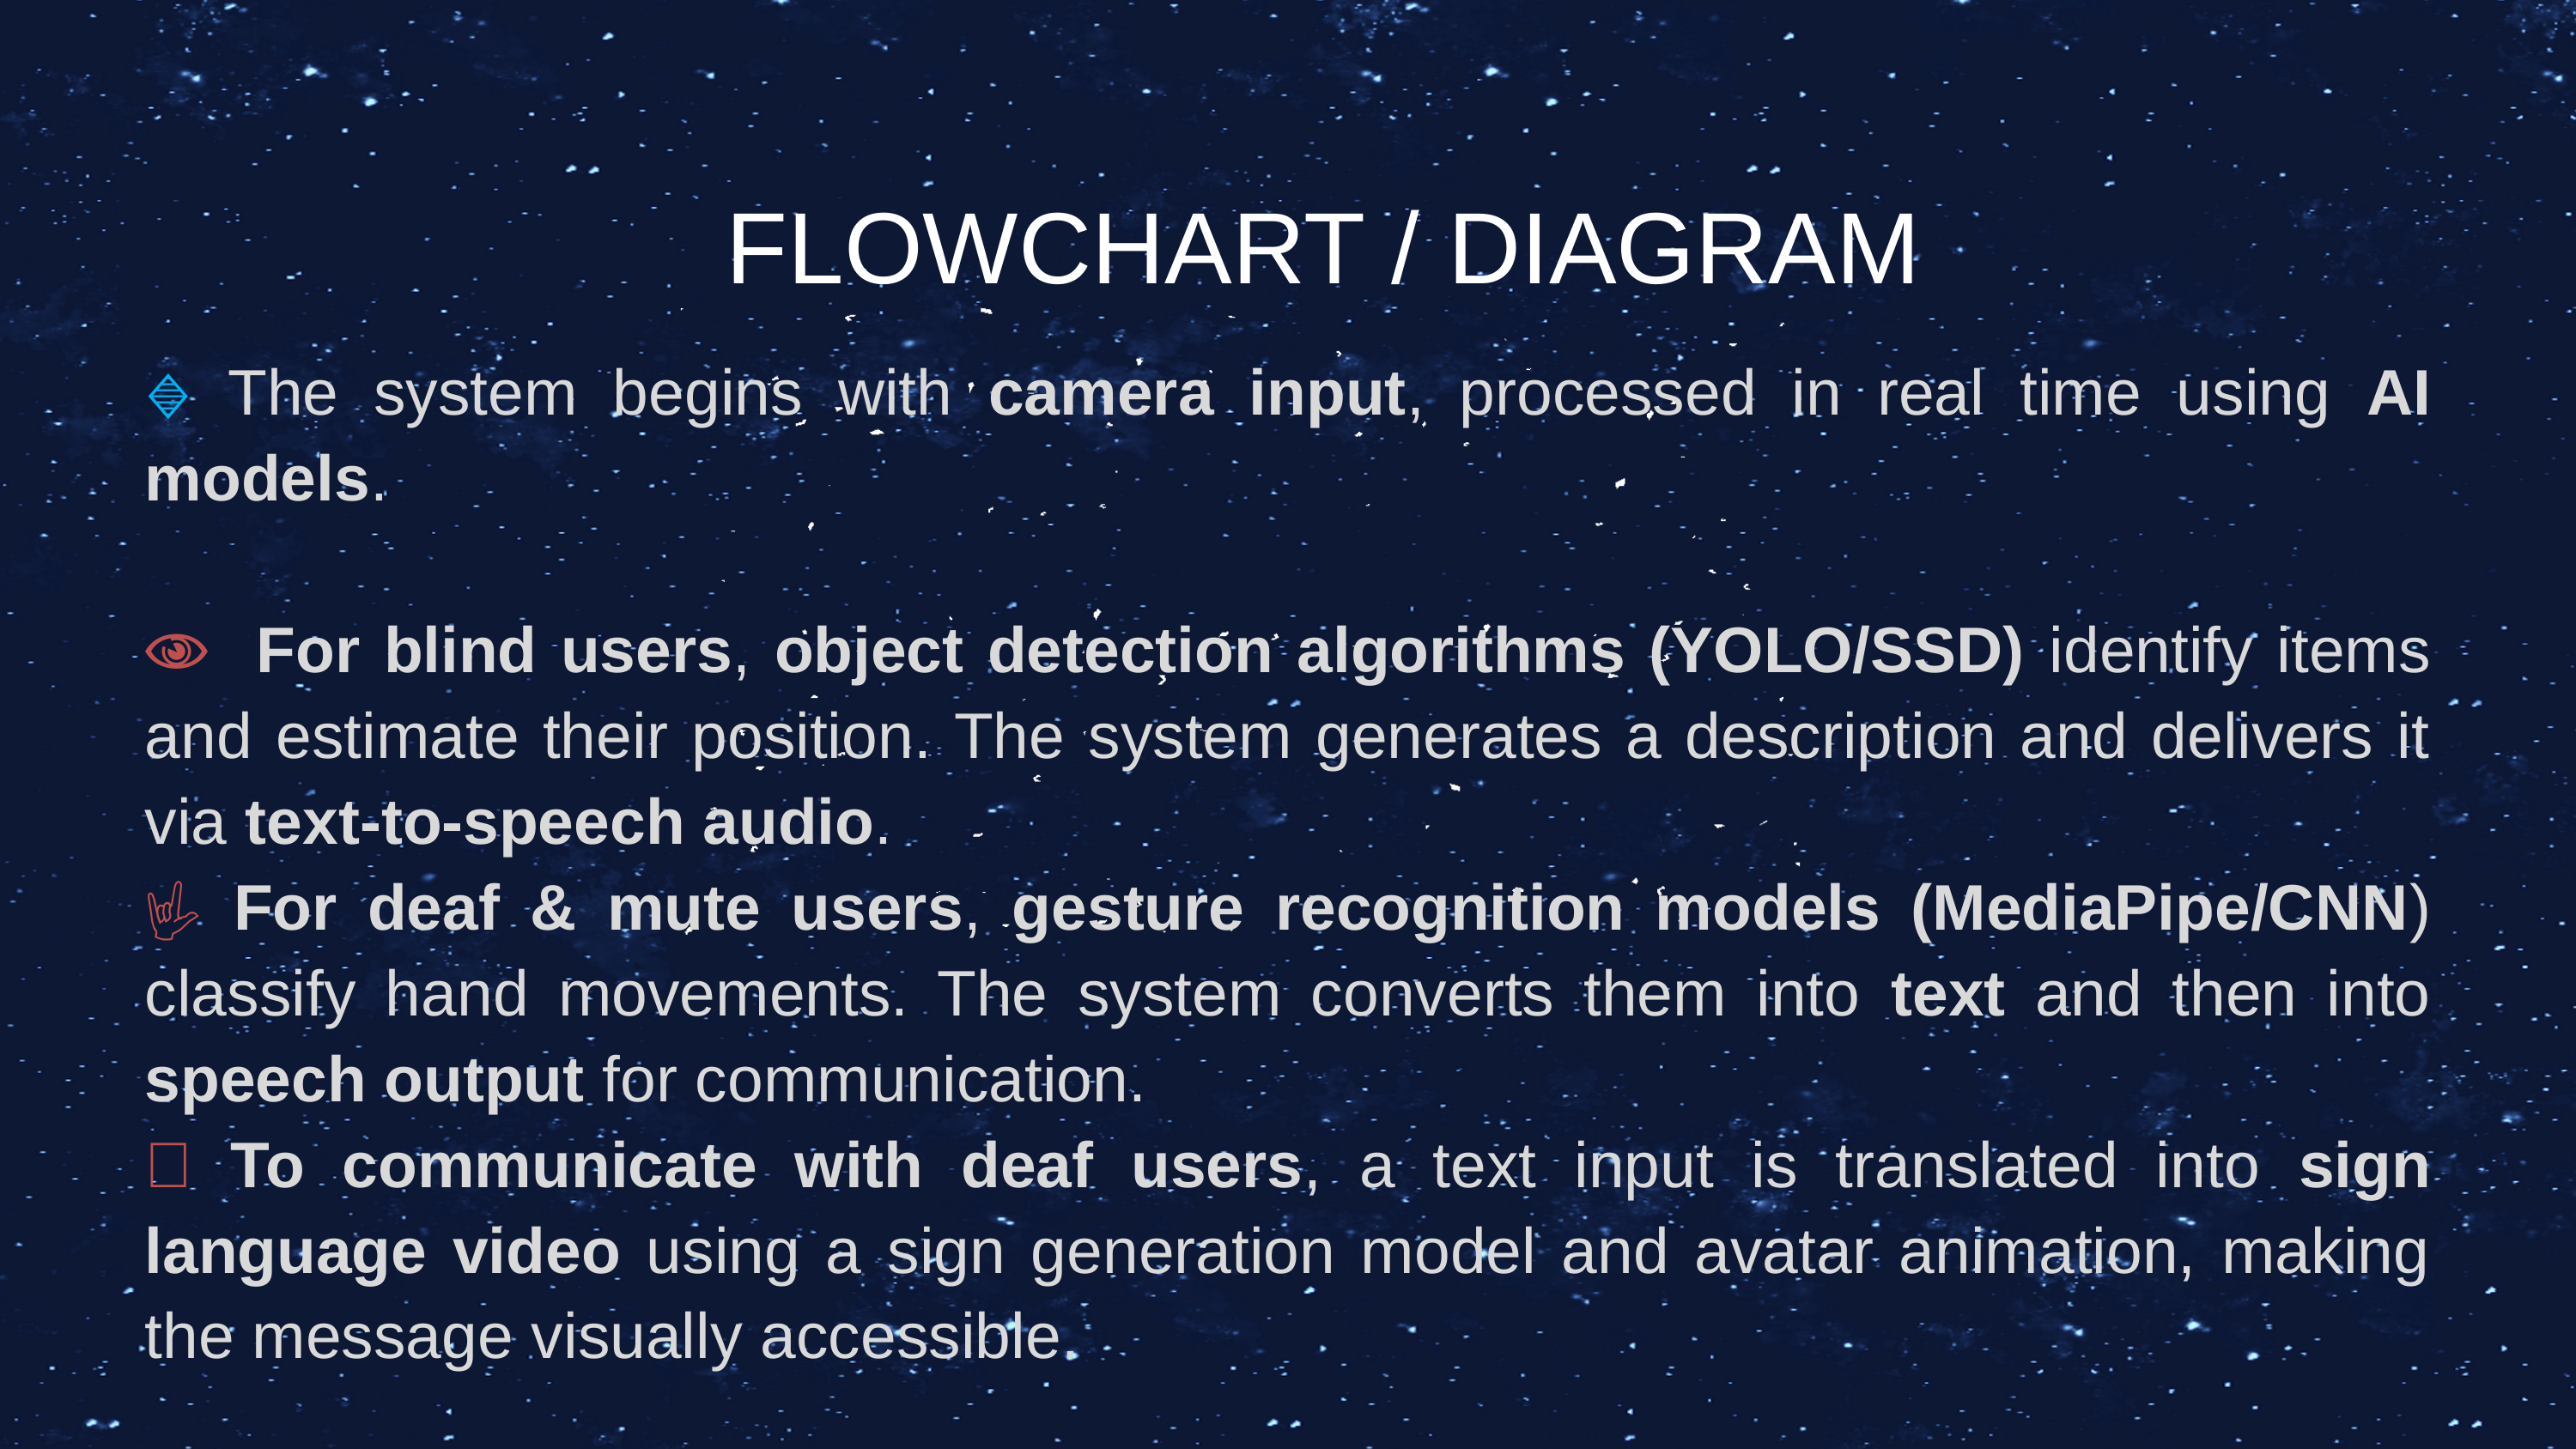

FLOWCHART / DIAGRAM

🔹 The system begins with camera input, processed in real time using AI models.

👁  For blind users, object detection algorithms (YOLO/SSD) identify items and estimate their position. The system generates a description and delivers it via text-to-speech audio.
🤟 For deaf & mute users, gesture recognition models (MediaPipe/CNN) classify hand movements. The system converts them into text and then into speech output for communication.
🧏 To communicate with deaf users, a text input is translated into sign language video using a sign generation model and avatar animation, making the message visually accessible.

⚙The entire pipeline runs locally or on-device, ensuring low latency, offline capability, and portability.